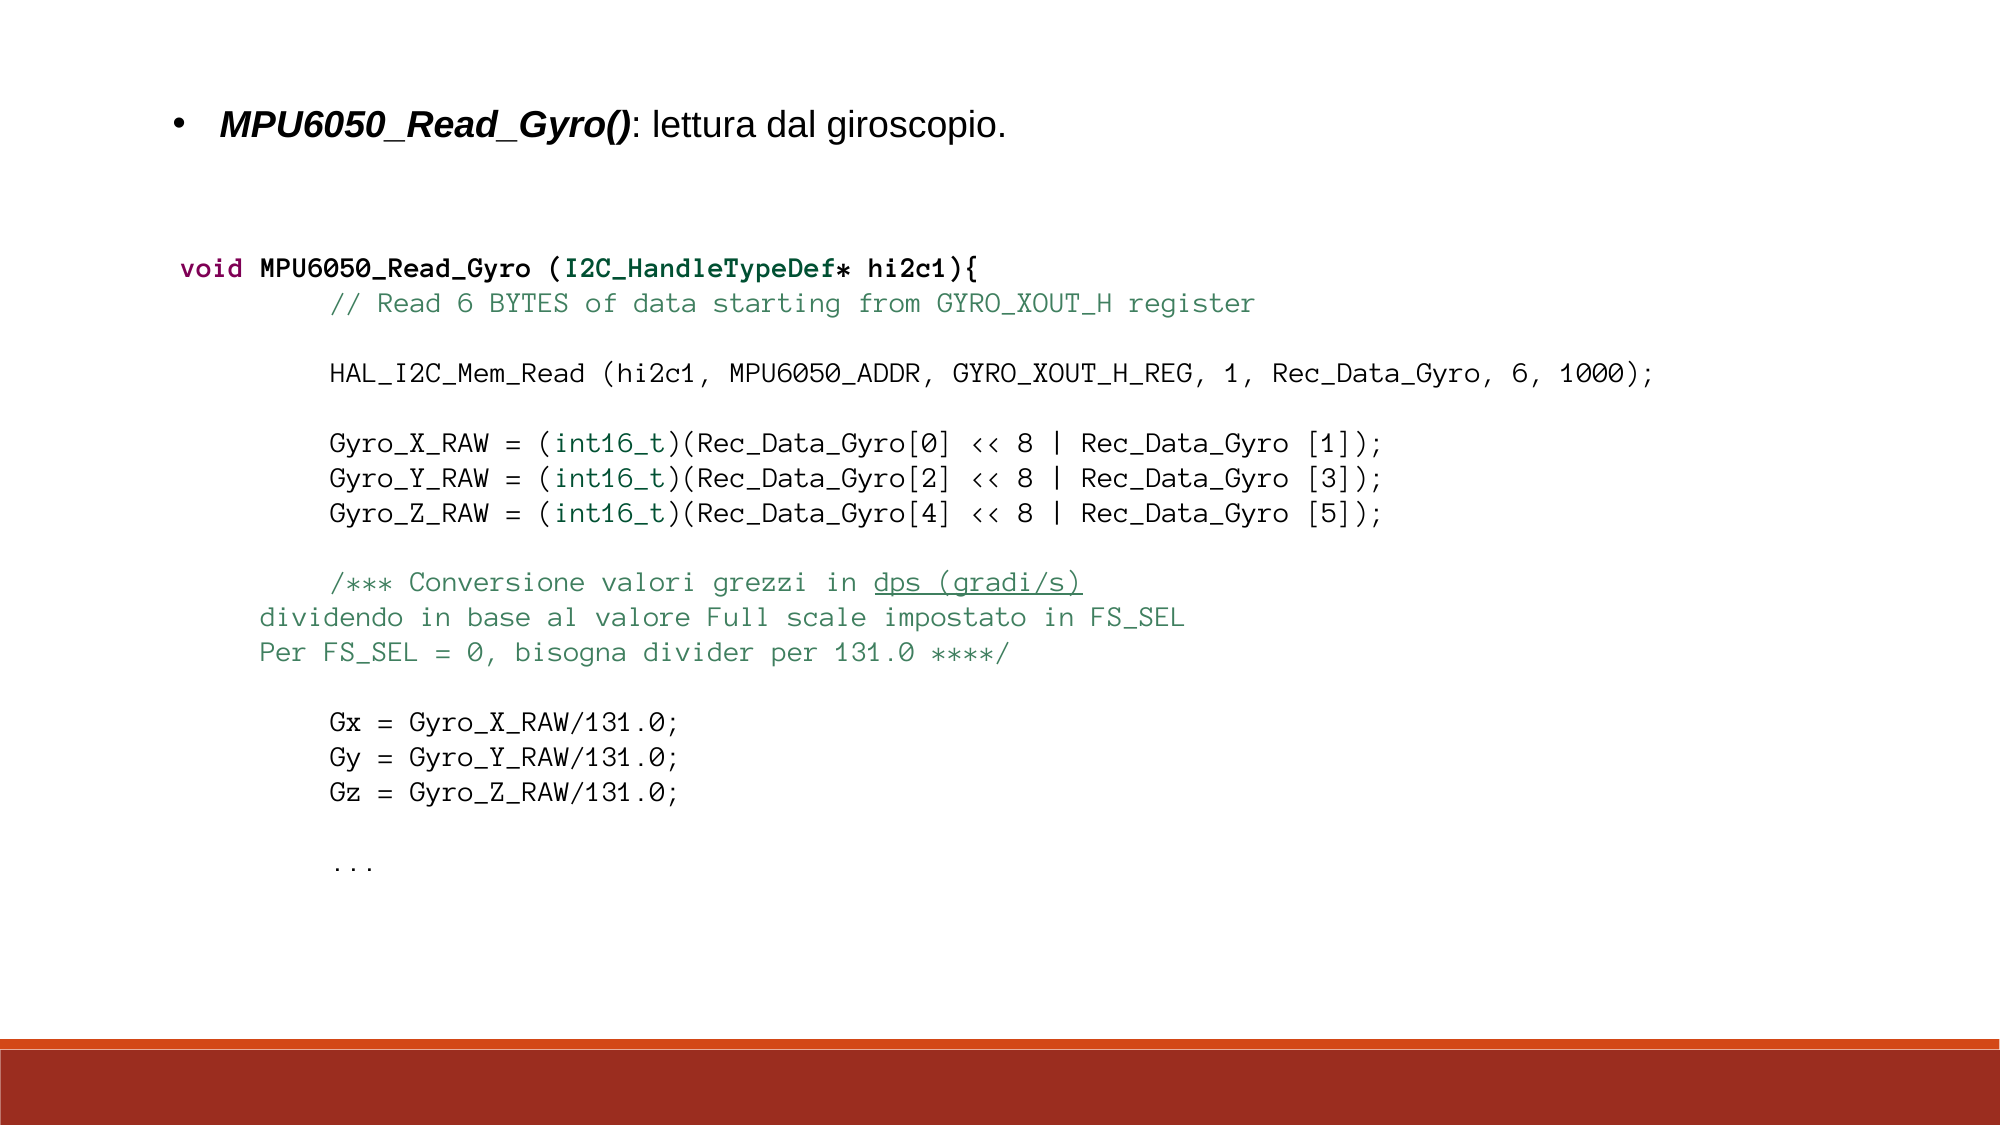

MPU6050_Read_Gyro(): lettura dal giroscopio.
void MPU6050_Read_Gyro (I2C_HandleTypeDef* hi2c1){
	// Read 6 BYTES of data starting from GYRO_XOUT_H register

	HAL_I2C_Mem_Read (hi2c1, MPU6050_ADDR, GYRO_XOUT_H_REG, 1, Rec_Data_Gyro, 6, 1000);

	Gyro_X_RAW = (int16_t)(Rec_Data_Gyro[0] << 8 | Rec_Data_Gyro [1]);
	Gyro_Y_RAW = (int16_t)(Rec_Data_Gyro[2] << 8 | Rec_Data_Gyro [3]);
	Gyro_Z_RAW = (int16_t)(Rec_Data_Gyro[4] << 8 | Rec_Data_Gyro [5]);

	/*** Conversione valori grezzi in dps (gradi/s)
     dividendo in base al valore Full scale impostato in FS_SEL
     Per FS_SEL = 0, bisogna divider per 131.0 ****/

	Gx = Gyro_X_RAW/131.0;
	Gy = Gyro_Y_RAW/131.0;
	Gz = Gyro_Z_RAW/131.0;

	...